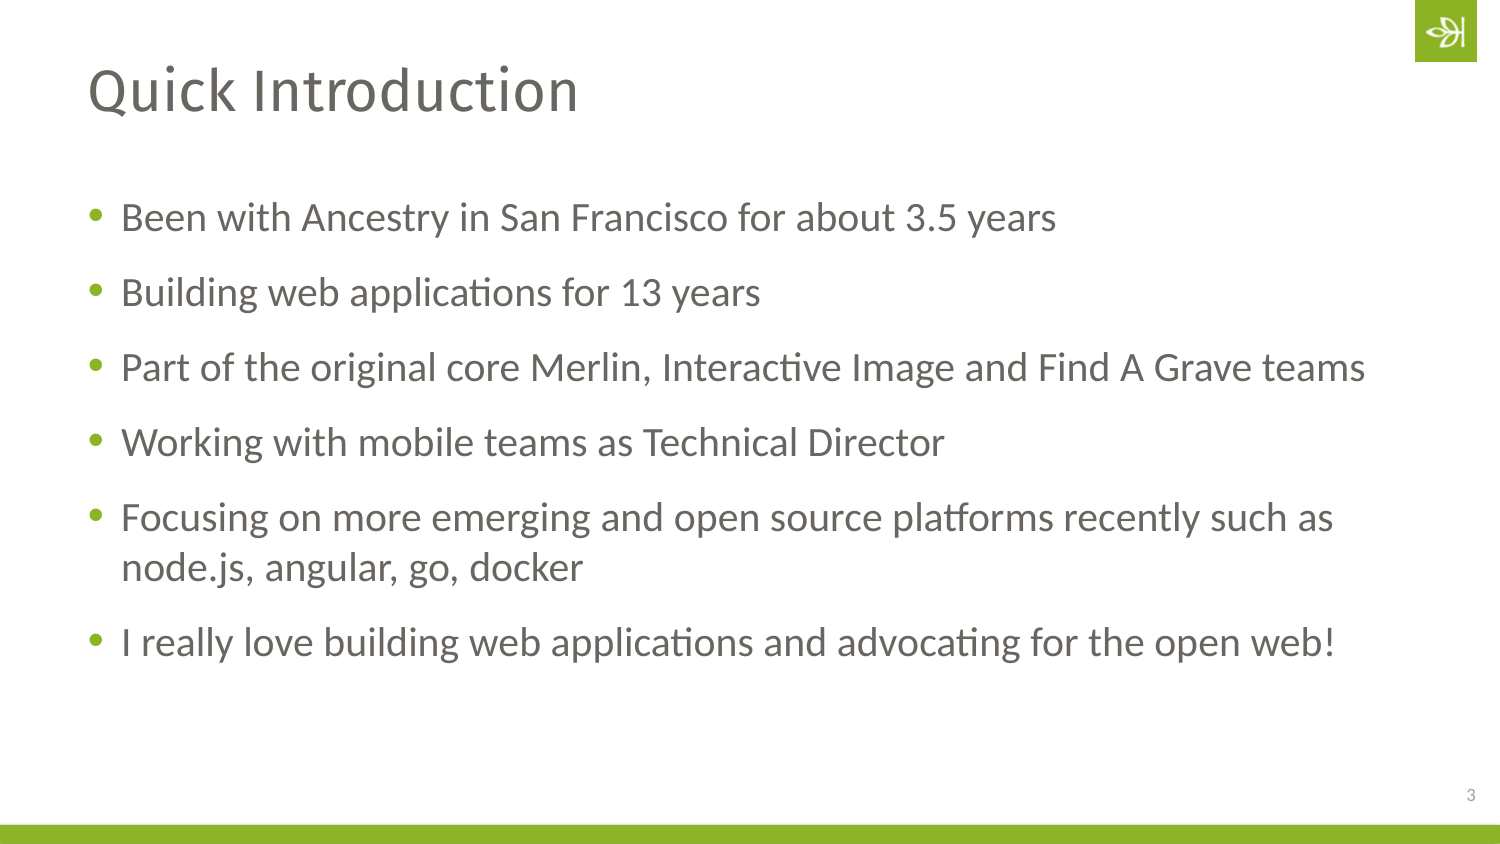

# Quick Introduction
Been with Ancestry in San Francisco for about 3.5 years
Building web applications for 13 years
Part of the original core Merlin, Interactive Image and Find A Grave teams
Working with mobile teams as Technical Director
Focusing on more emerging and open source platforms recently such as node.js, angular, go, docker
I really love building web applications and advocating for the open web!

3